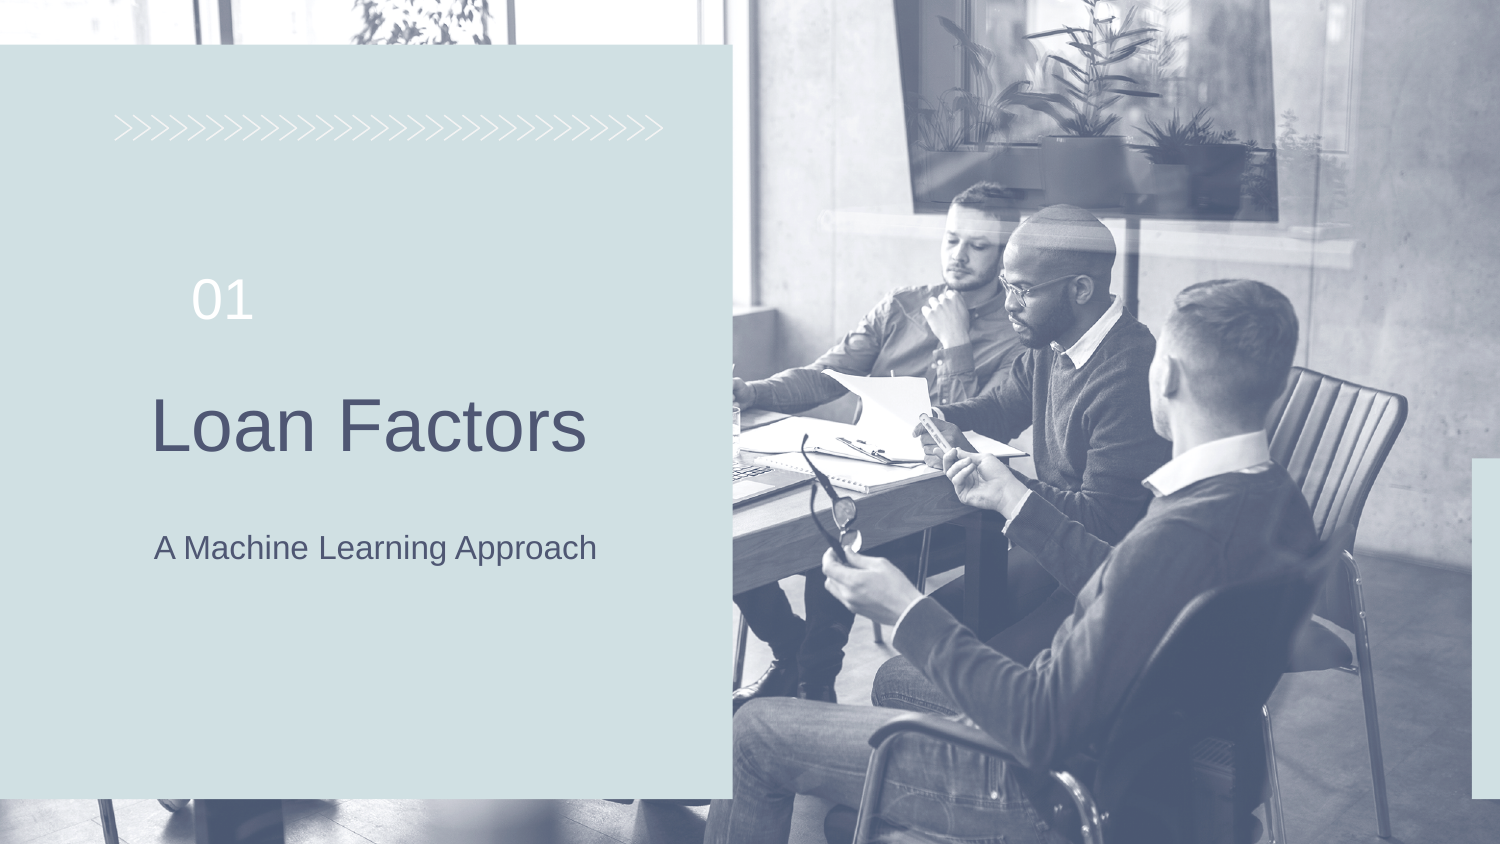

01
# Loan Factors
A Machine Learning Approach